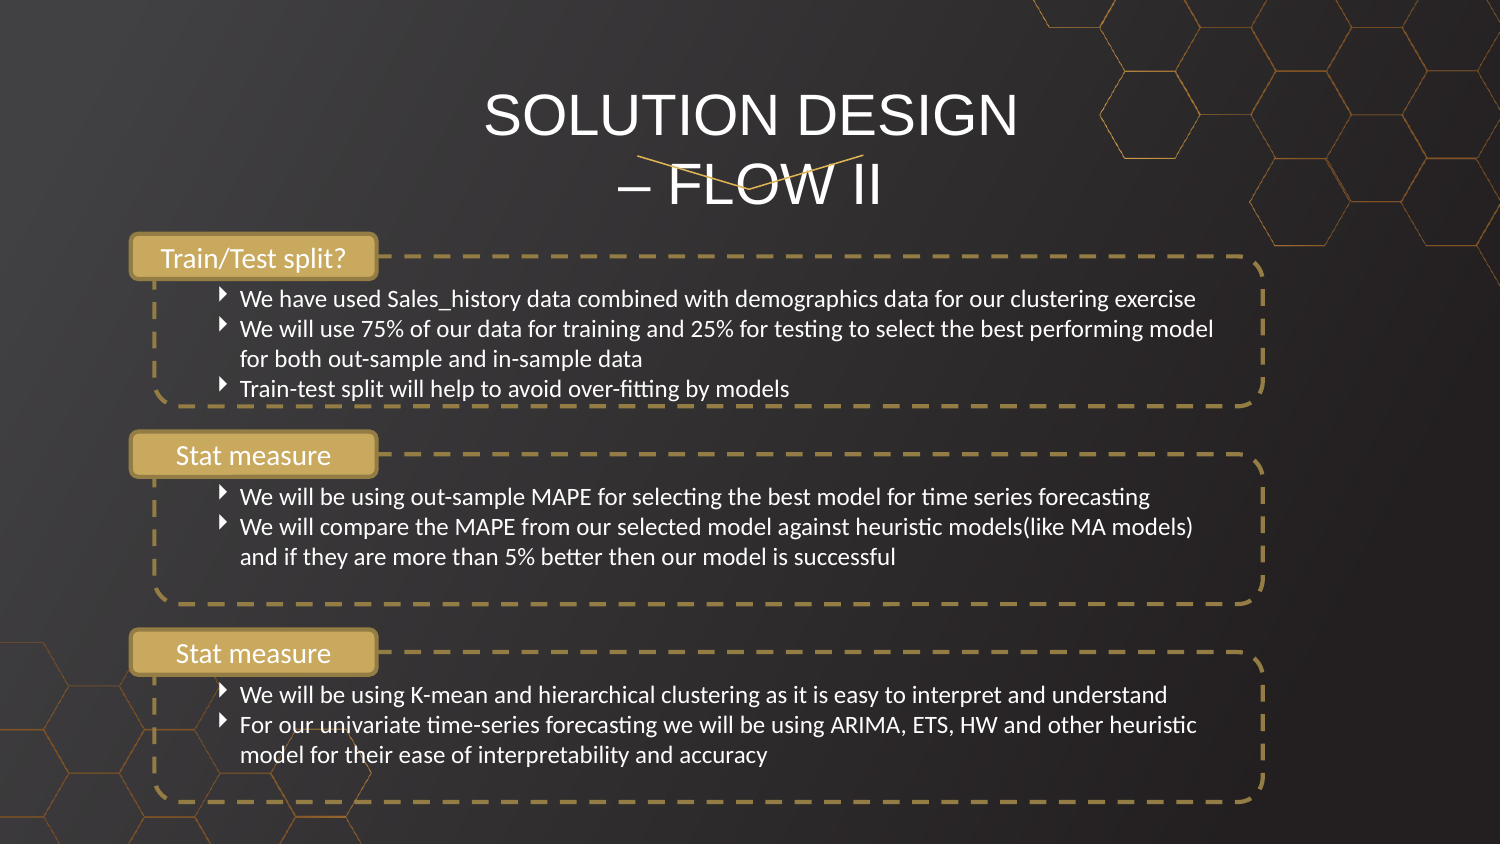

# SOLUTION DESIGN – FLOW II

Train/Test split?

We have used Sales_history data combined with demographics data for our clustering exercise
We will use 75% of our data for training and 25% for testing to select the best performing model for both out-sample and in-sample data
Train-test split will help to avoid over-fitting by models
Stat measure

We will be using out-sample MAPE for selecting the best model for time series forecasting
We will compare the MAPE from our selected model against heuristic models(like MA models) and if they are more than 5% better then our model is successful
Stat measure

We will be using K-mean and hierarchical clustering as it is easy to interpret and understand
For our univariate time-series forecasting we will be using ARIMA, ETS, HW and other heuristic model for their ease of interpretability and accuracy